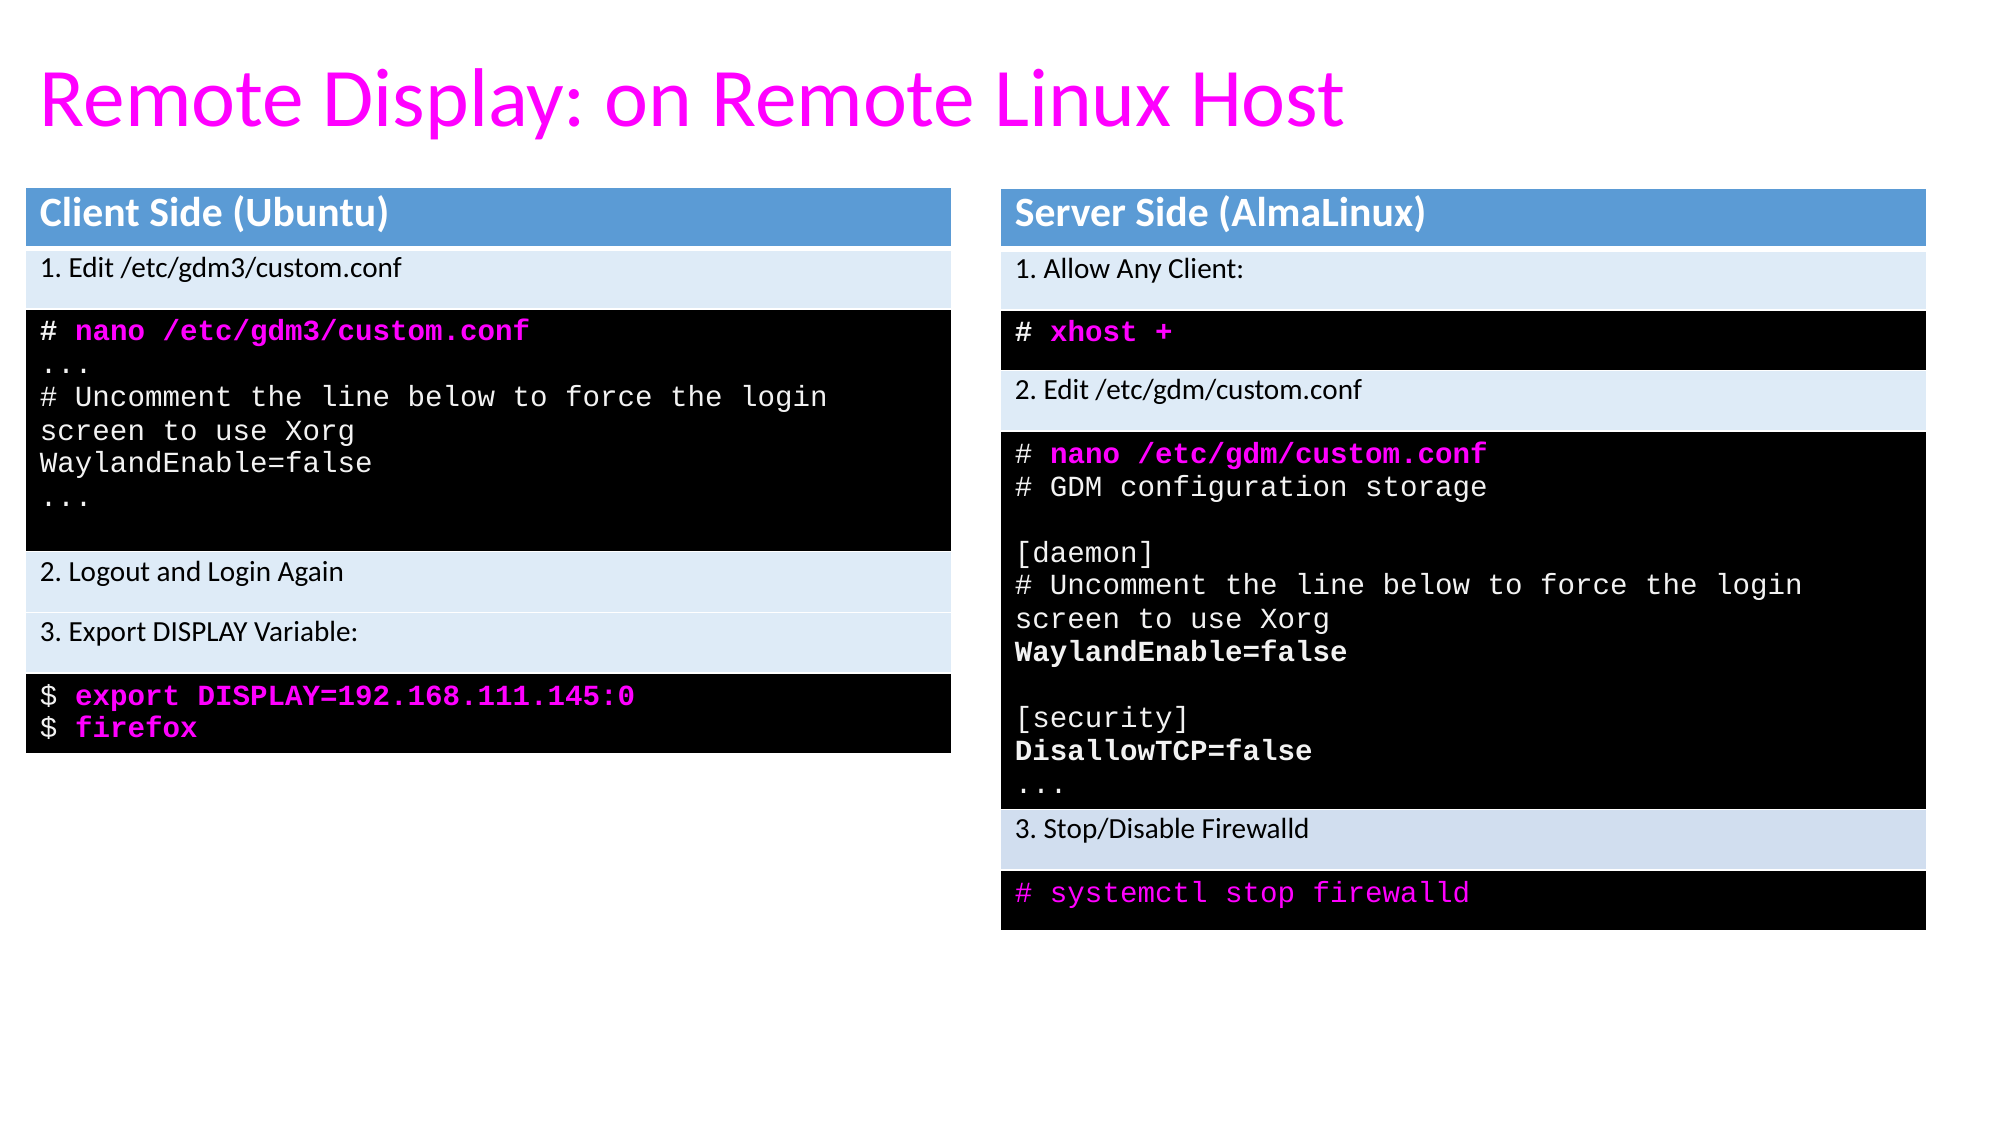

# Remote Display: on Remote Linux Host
| Client Side (Ubuntu) |
| --- |
| 1. Edit /etc/gdm3/custom.conf |
| # nano /etc/gdm3/custom.conf ... # Uncomment the line below to force the login screen to use Xorg WaylandEnable=false ... |
| 2. Logout and Login Again |
| 3. Export DISPLAY Variable: |
| $ export DISPLAY=192.168.111.145:0 $ firefox |
| Server Side (AlmaLinux) |
| --- |
| 1. Allow Any Client: |
| # xhost + |
| 2. Edit /etc/gdm/custom.conf |
| # nano /etc/gdm/custom.conf # GDM configuration storage [daemon] # Uncomment the line below to force the login screen to use Xorg WaylandEnable=false [security] DisallowTCP=false ... |
| 3. Stop/Disable Firewalld |
| # systemctl stop firewalld |